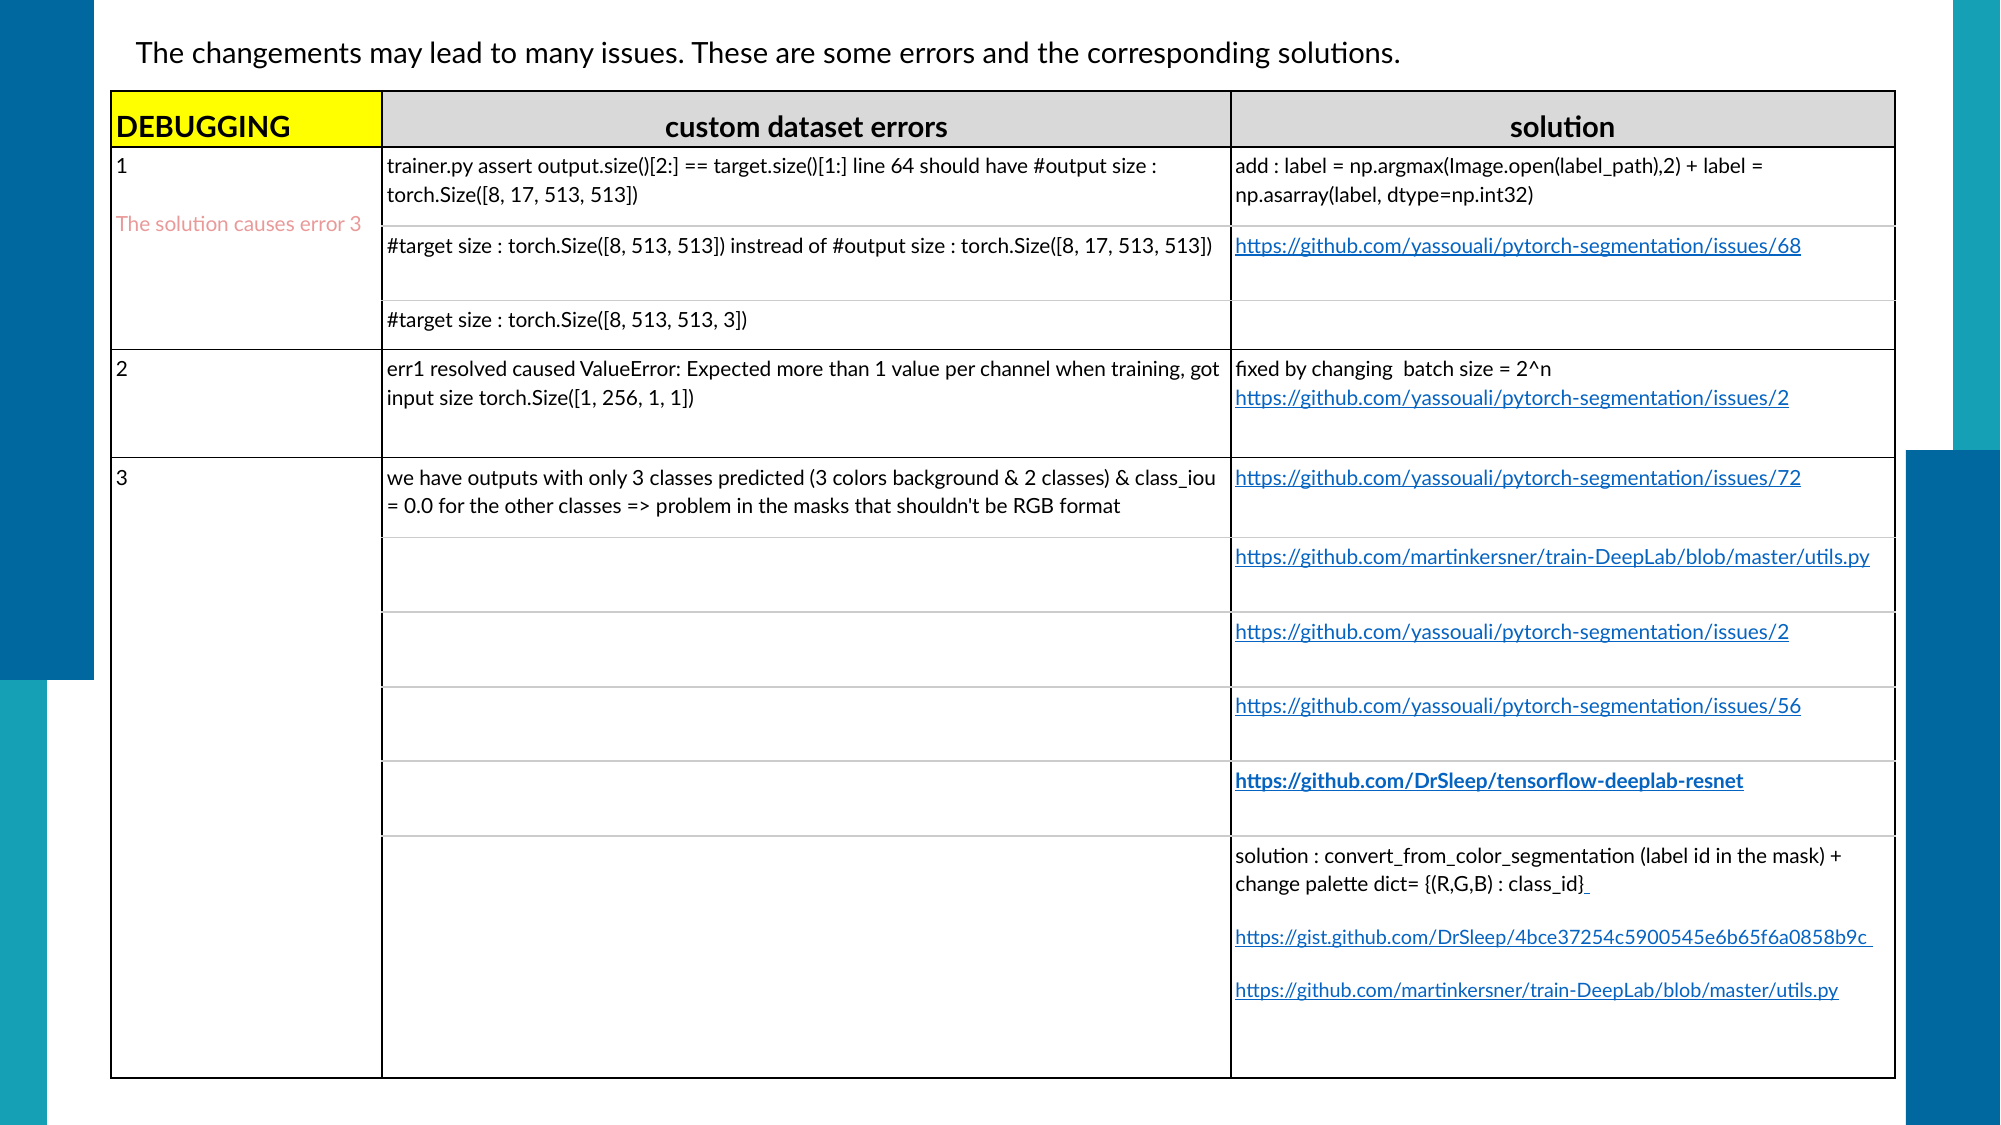

The changements may lead to many issues. These are some errors and the corresponding solutions.
| DEBUGGING | custom dataset errors | solution |
| --- | --- | --- |
| 1 The solution causes error 3 | trainer.py assert output.size()[2:] == target.size()[1:] line 64 should have #output size : torch.Size([8, 17, 513, 513]) | add : label = np.argmax(Image.open(label\_path),2) + label = np.asarray(label, dtype=np.int32) |
|  | #target size : torch.Size([8, 513, 513]) instread of #output size : torch.Size([8, 17, 513, 513]) | https://github.com/yassouali/pytorch-segmentation/issues/68 |
|  | #target size : torch.Size([8, 513, 513, 3]) |  |
| 2 | err1 resolved caused ValueError: Expected more than 1 value per channel when training, got input size torch.Size([1, 256, 1, 1]) | fixed by changing batch size = 2^n https://github.com/yassouali/pytorch-segmentation/issues/2 |
| 3 | we have outputs with only 3 classes predicted (3 colors background & 2 classes) & class\_iou = 0.0 for the other classes => problem in the masks that shouldn't be RGB format | https://github.com/yassouali/pytorch-segmentation/issues/72 |
|  |  | https://github.com/martinkersner/train-DeepLab/blob/master/utils.py |
|  |  | https://github.com/yassouali/pytorch-segmentation/issues/2 |
|  |  | https://github.com/yassouali/pytorch-segmentation/issues/56 |
|  |  | https://github.com/DrSleep/tensorflow-deeplab-resnet |
|  |  | solution : convert\_from\_color\_segmentation (label id in the mask) + change palette dict= {(R,G,B) : class\_id} https://gist.github.com/DrSleep/4bce37254c5900545e6b65f6a0858b9c https://github.com/martinkersner/train-DeepLab/blob/master/utils.py |